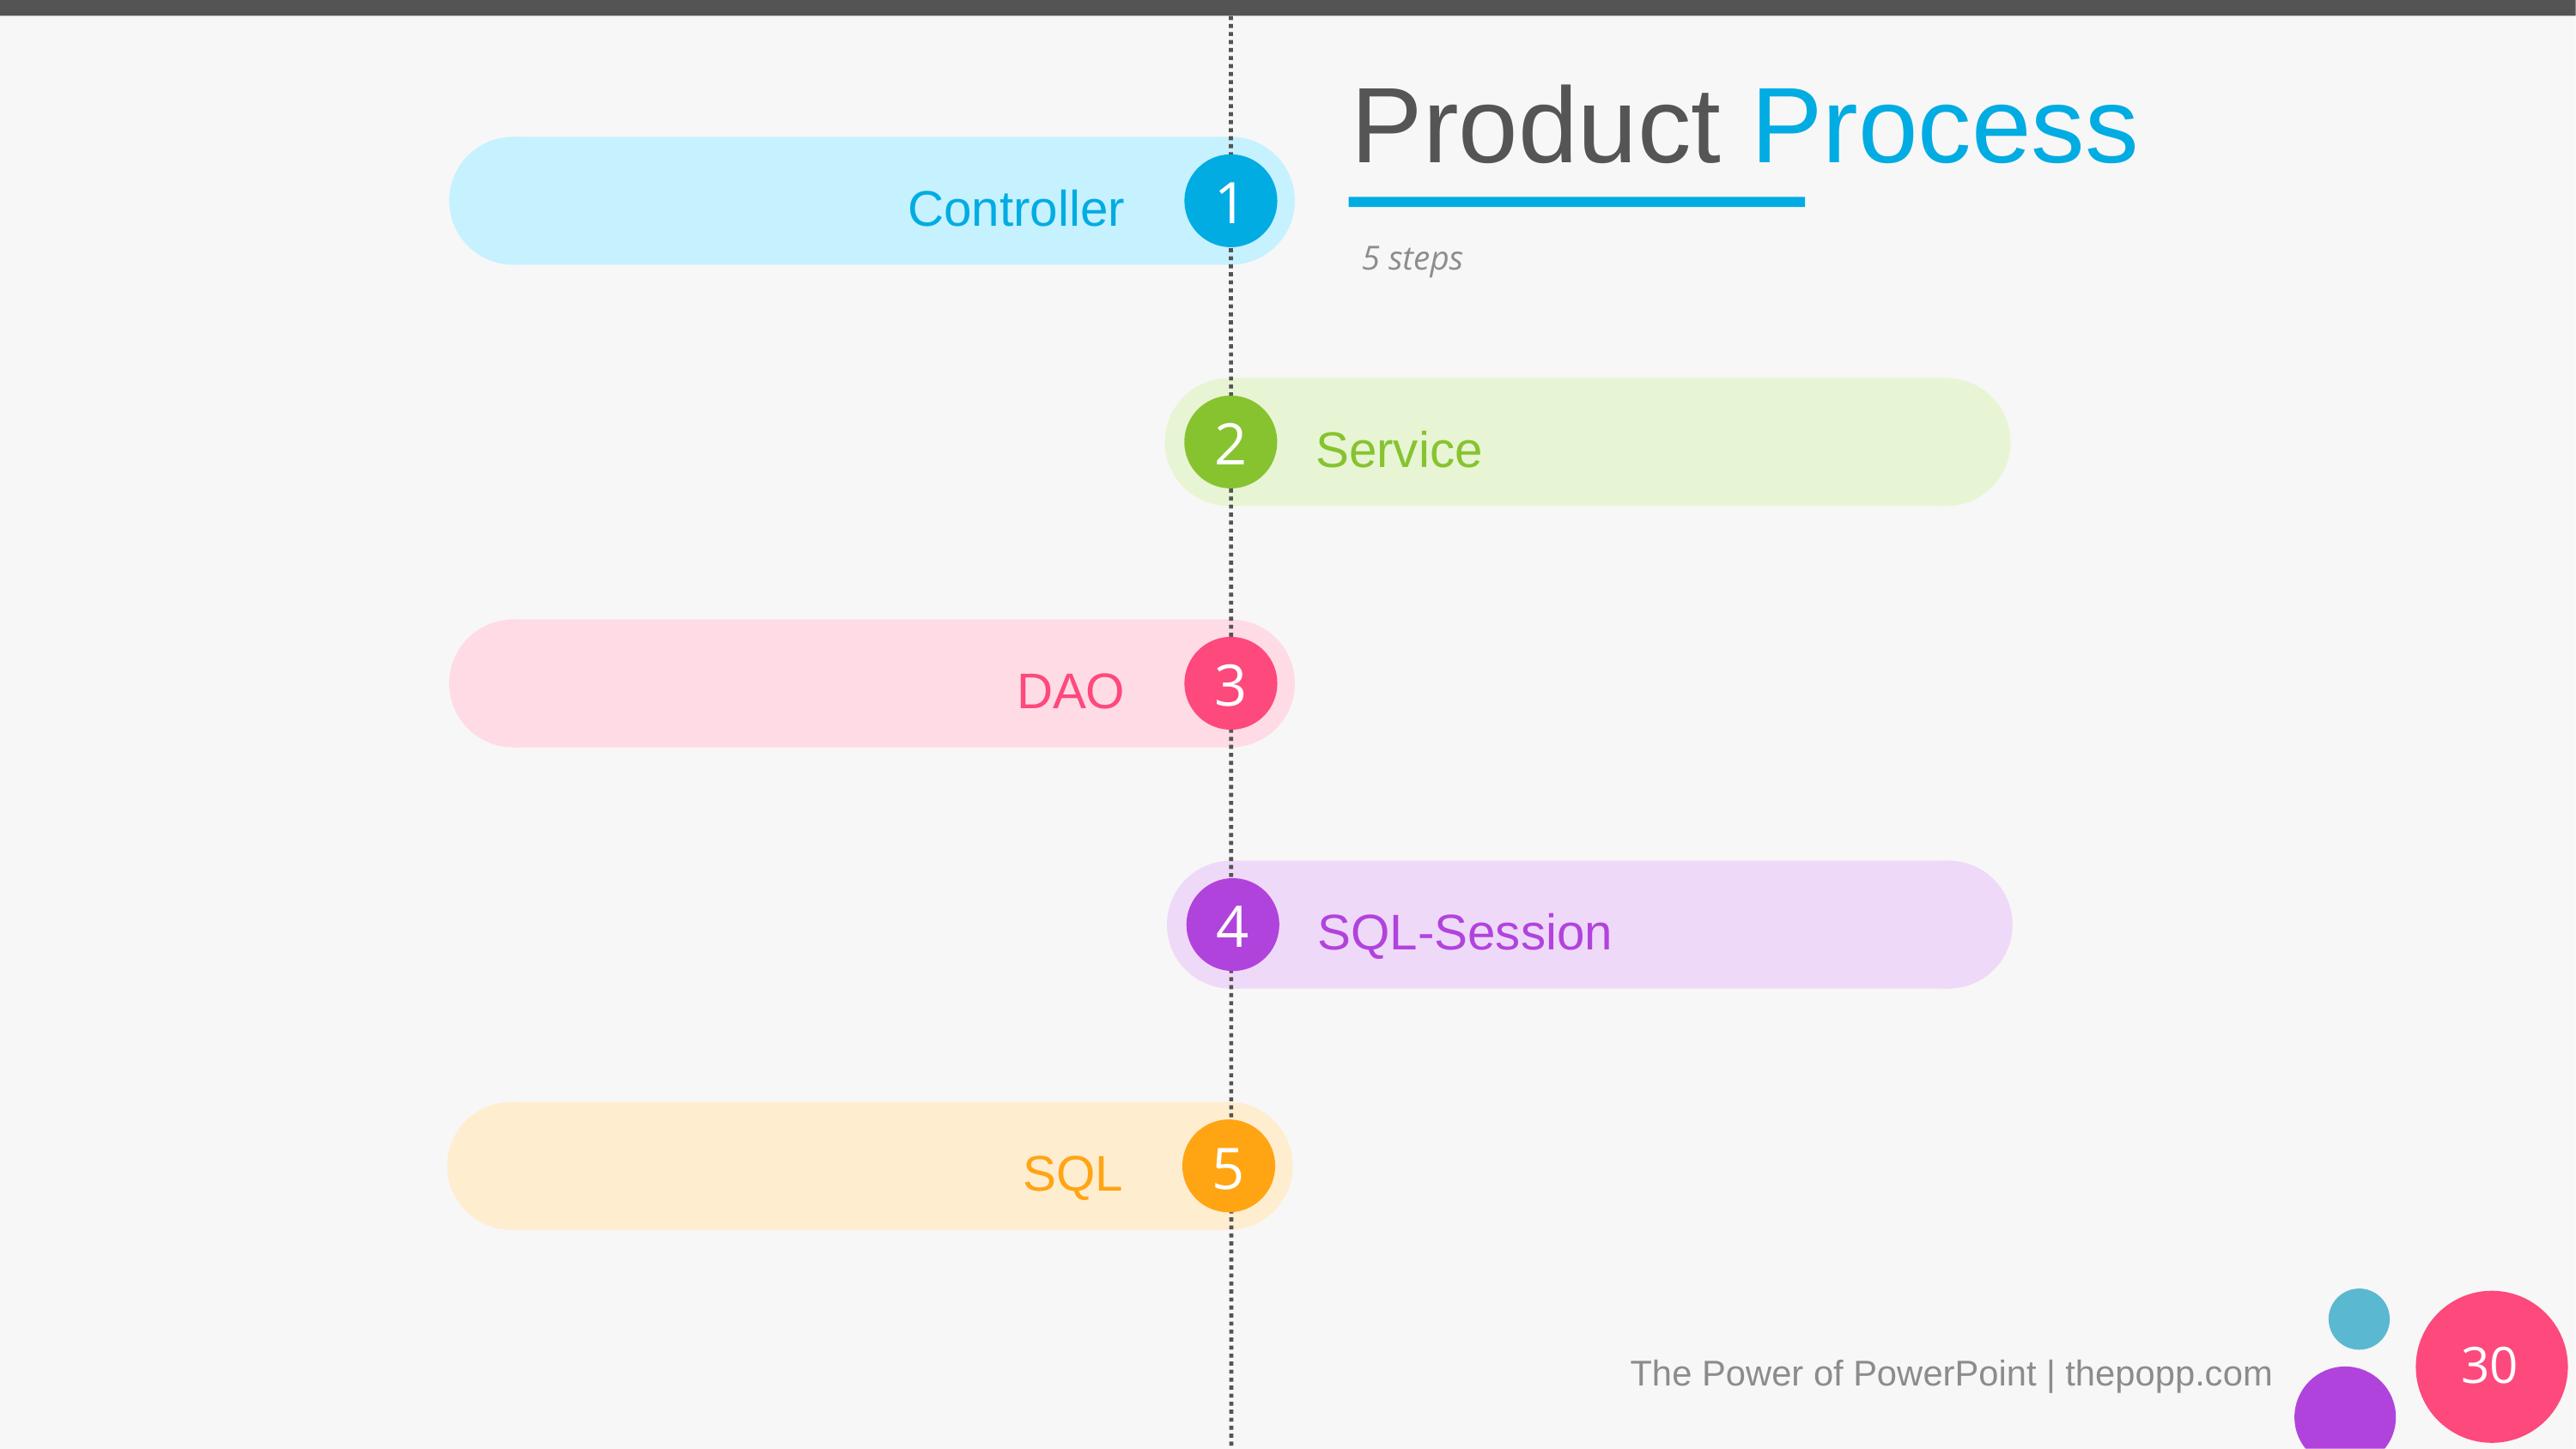

# Product Process
Controller
5 steps

Service

DAO

SQL-Session

SQL

30
The Power of PowerPoint | thepopp.com